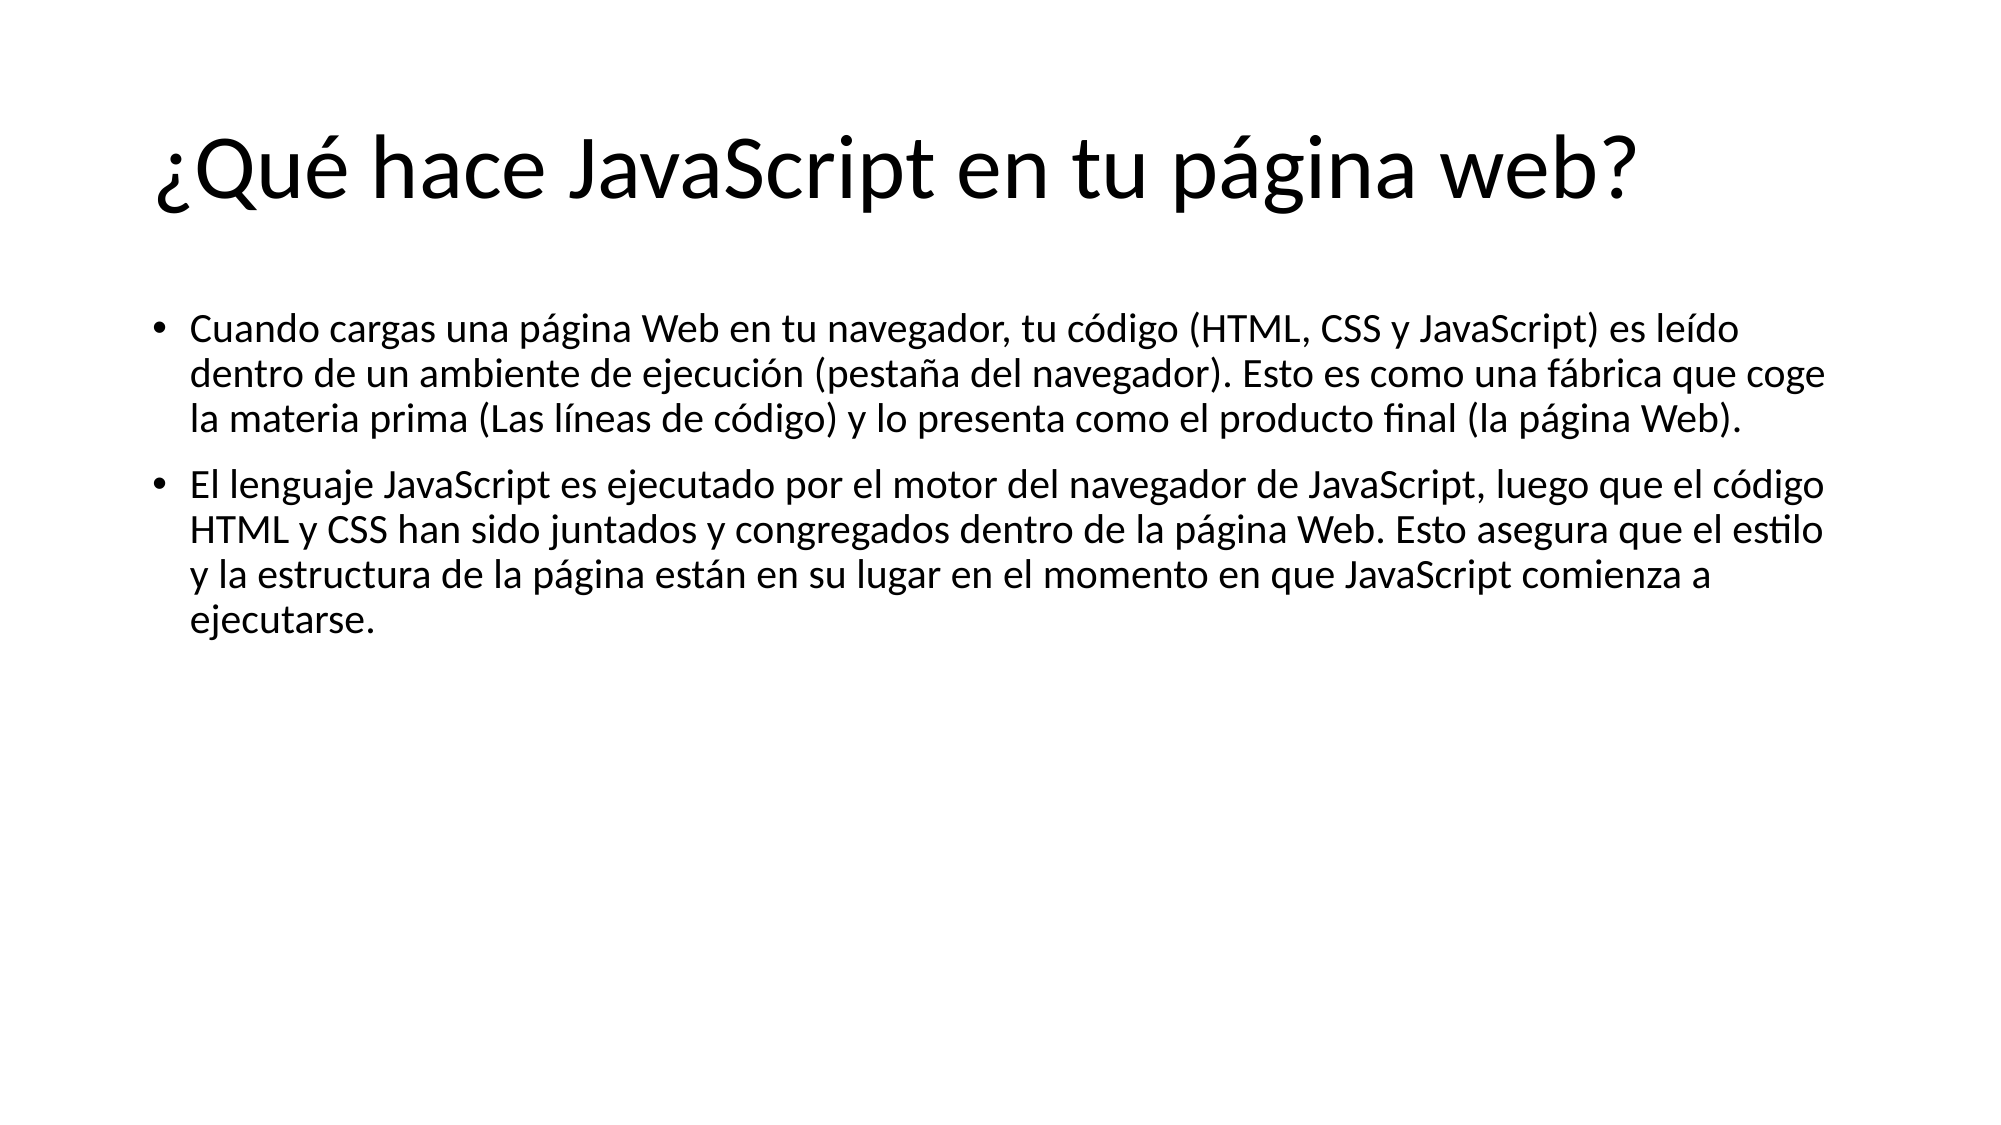

# ¿Qué hace JavaScript en tu página web?
Cuando cargas una página Web en tu navegador, tu código (HTML, CSS y JavaScript) es leído dentro de un ambiente de ejecución (pestaña del navegador). Esto es como una fábrica que coge la materia prima (Las líneas de código) y lo presenta como el producto final (la página Web).
El lenguaje JavaScript es ejecutado por el motor del navegador de JavaScript, luego que el código HTML y CSS han sido juntados y congregados dentro de la página Web. Esto asegura que el estilo y la estructura de la página están en su lugar en el momento en que JavaScript comienza a ejecutarse.